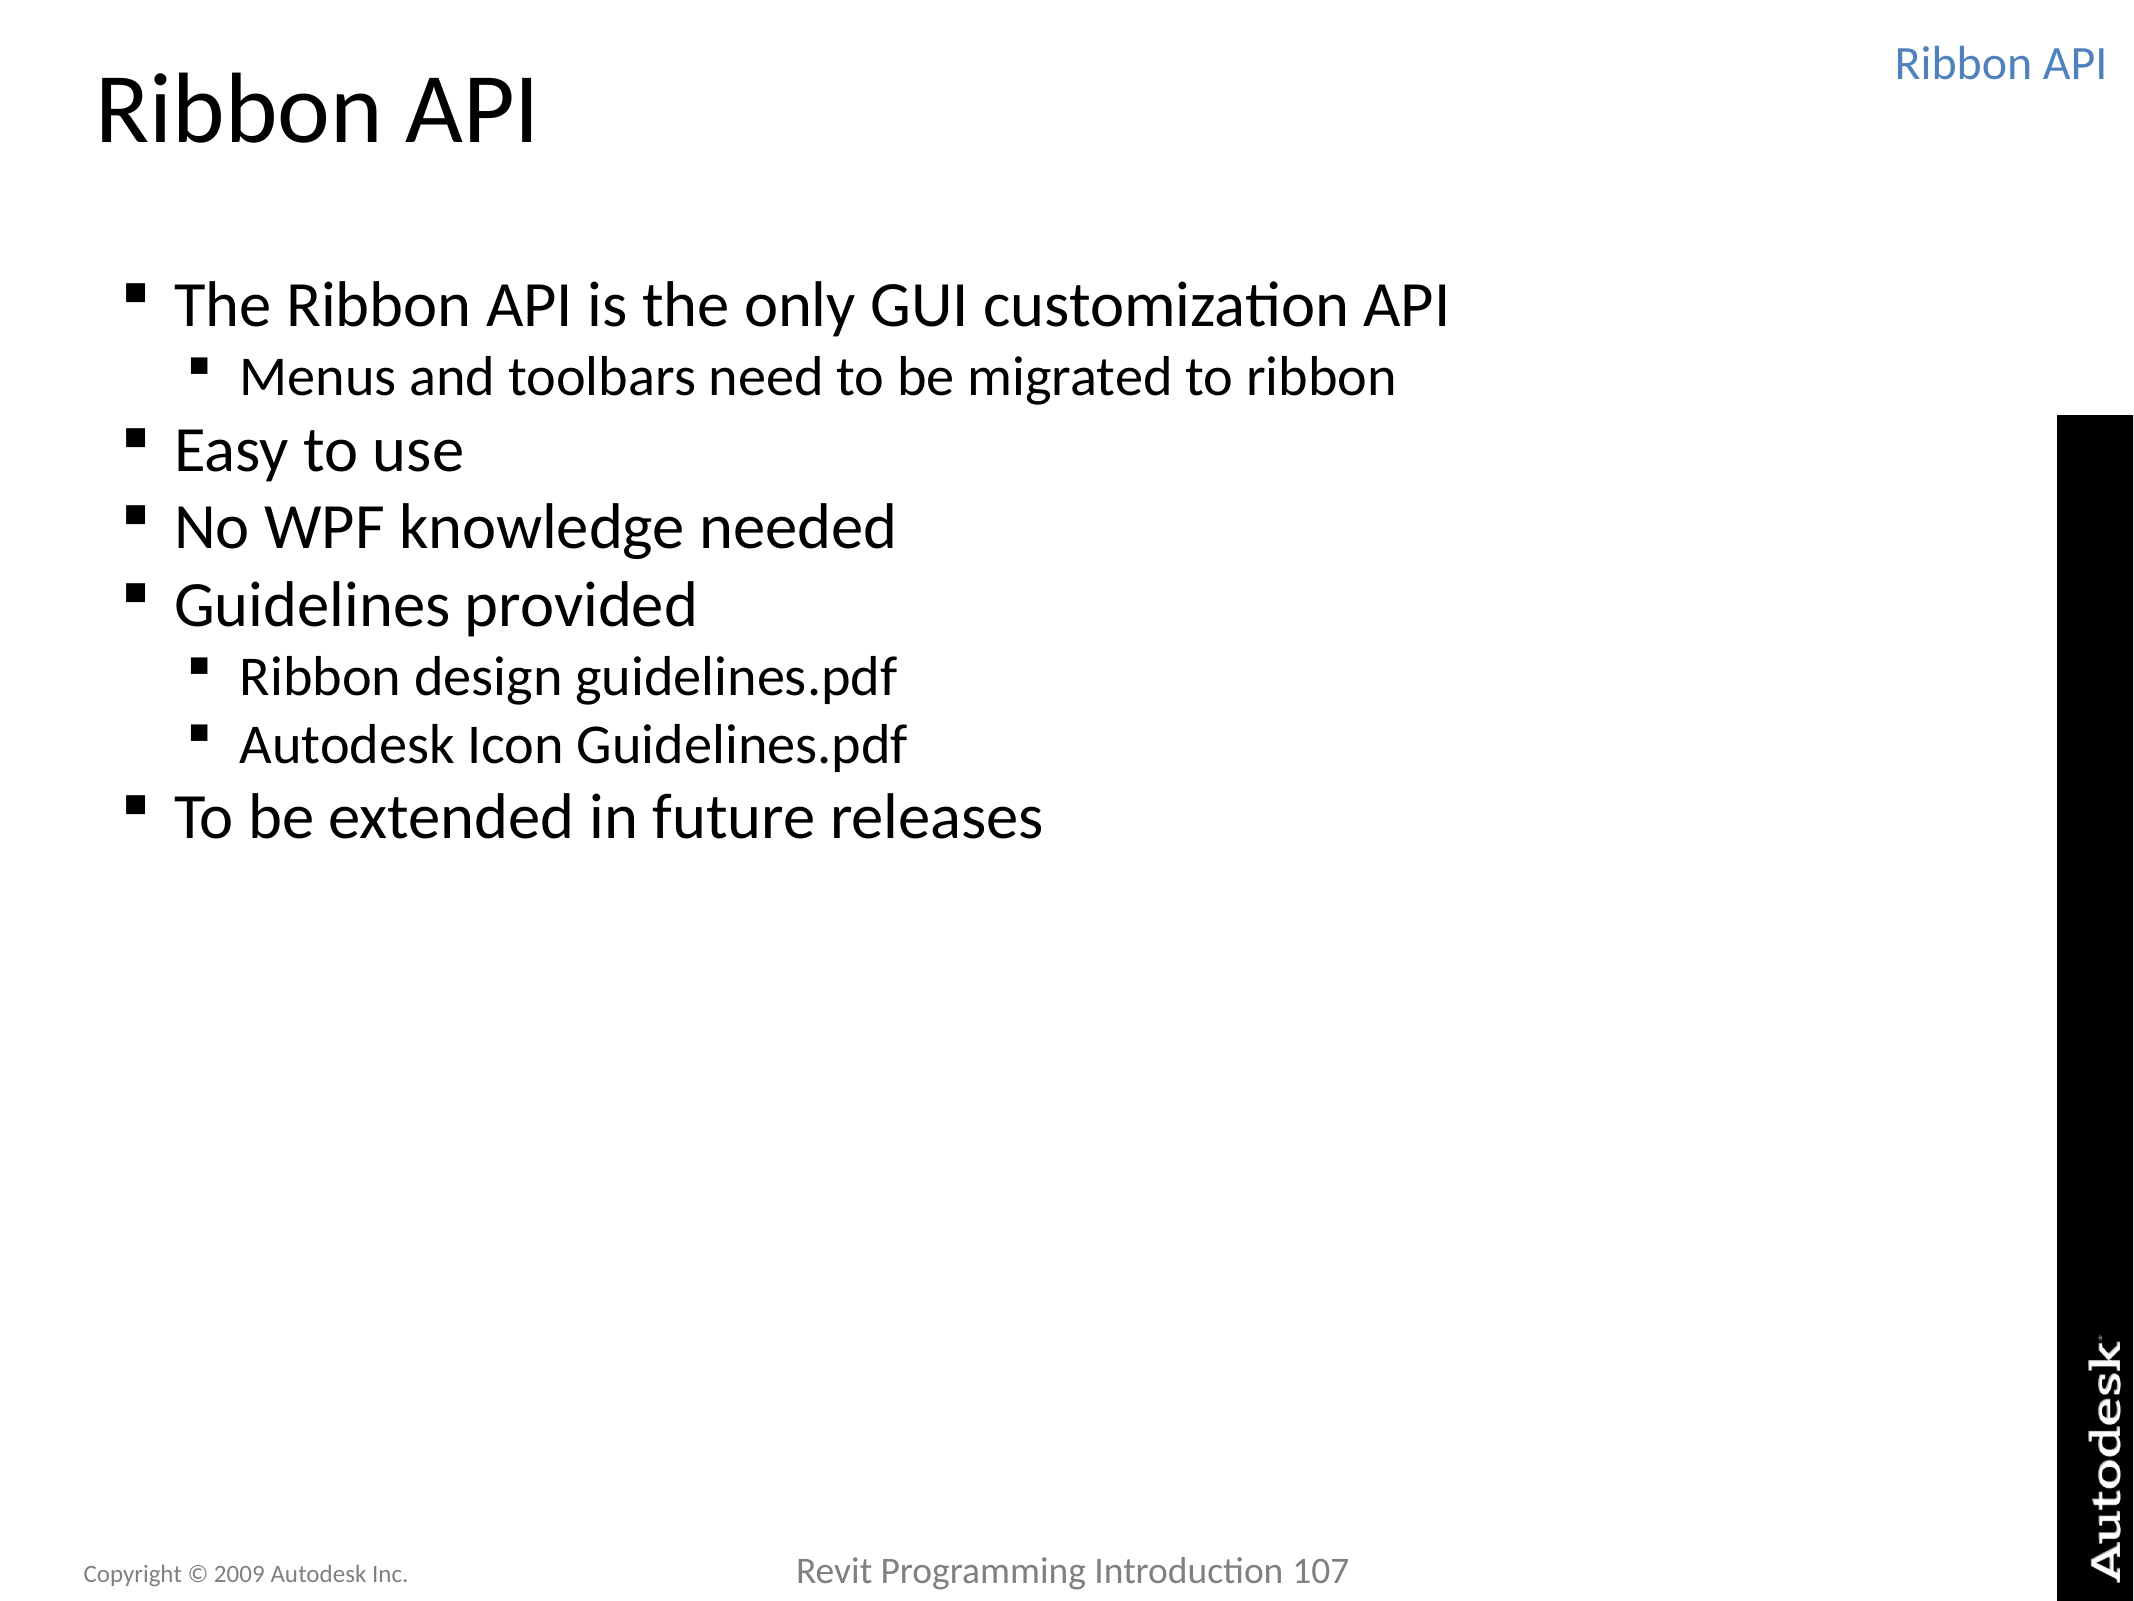

# Ribbon API
Ribbon API
The Ribbon API is the only GUI customization API
Menus and toolbars need to be migrated to ribbon
Easy to use
No WPF knowledge needed
Guidelines provided
Ribbon design guidelines.pdf
Autodesk Icon Guidelines.pdf
To be extended in future releases